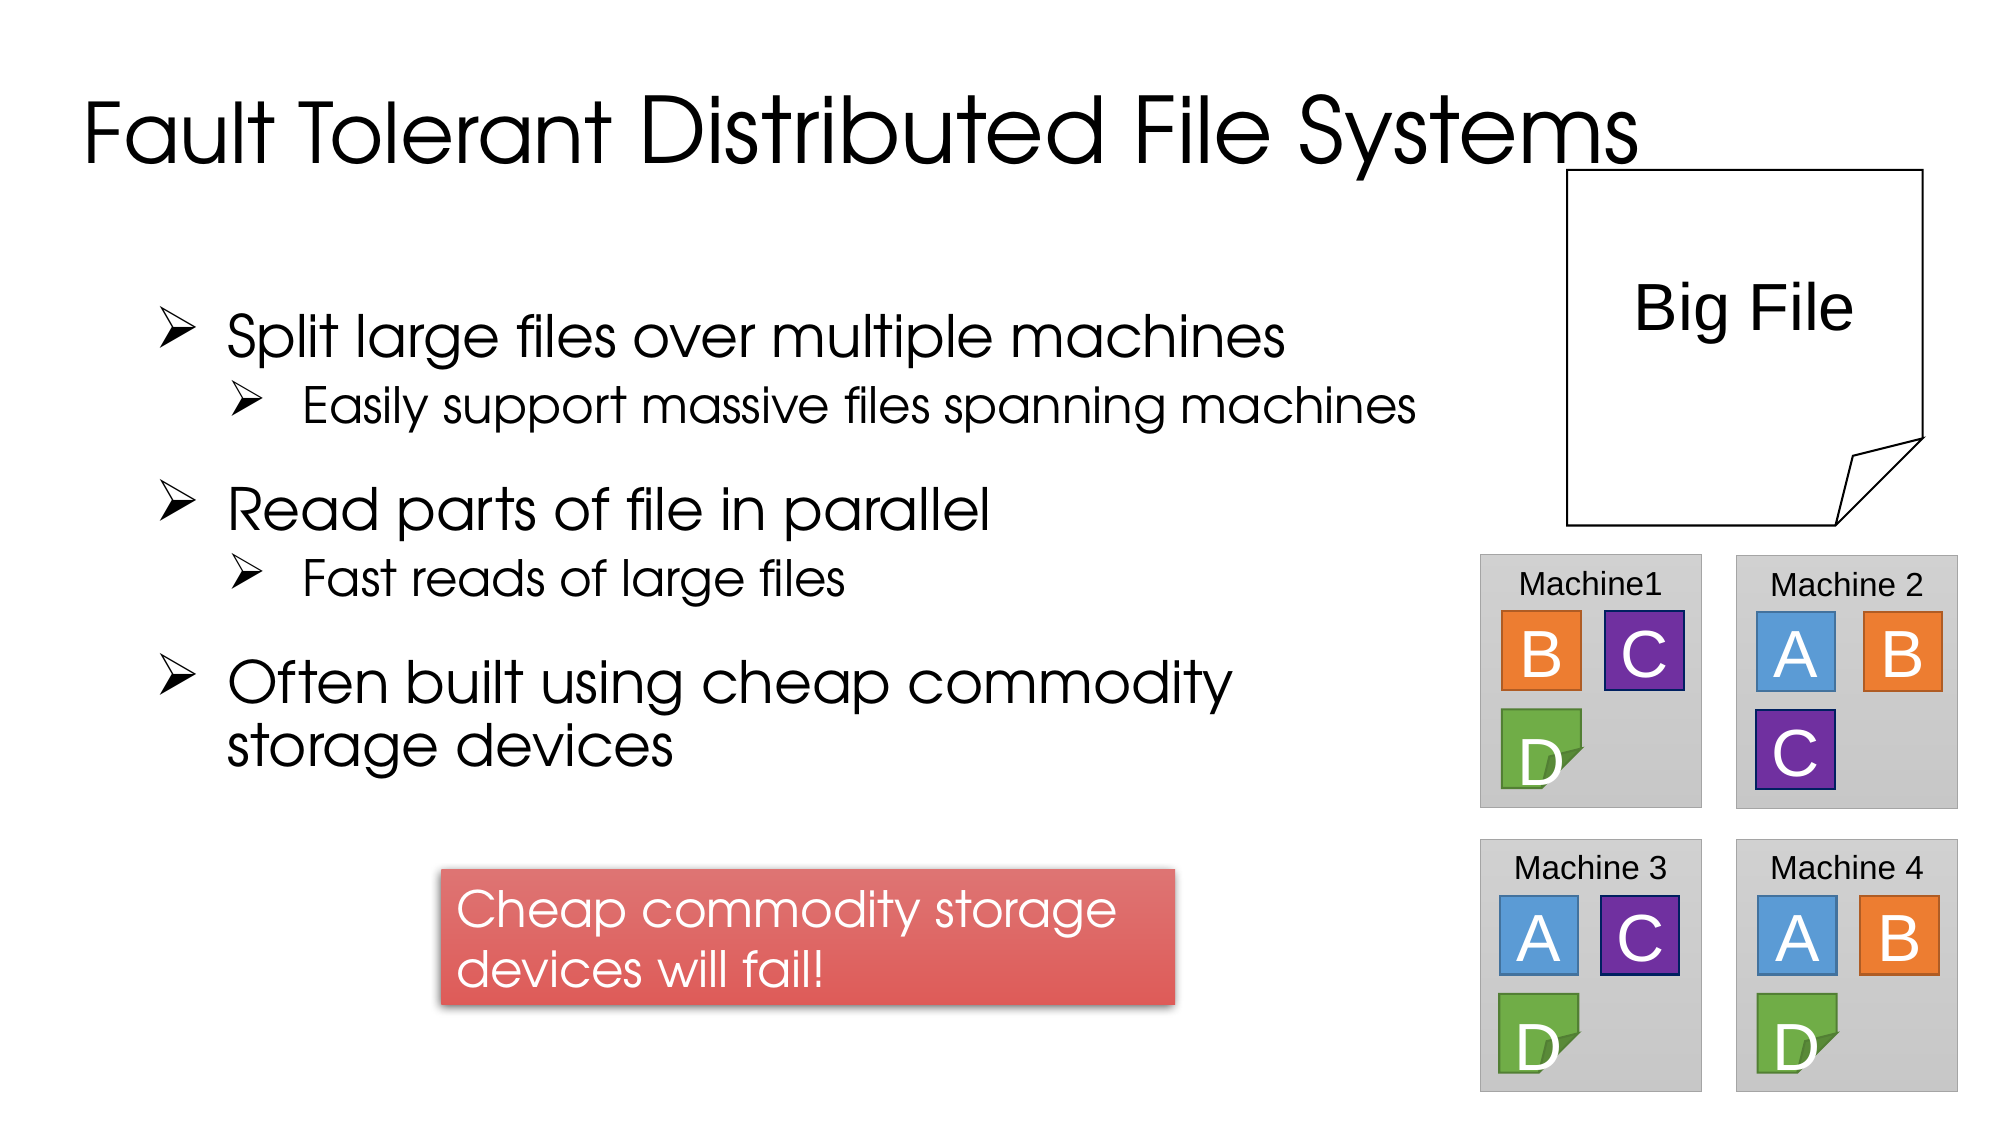

# Fault Tolerant Distributed File Systems
Big File
Split large files over multiple machines
Easily support massive files spanning machines
Read parts of file in parallel
Fast reads of large files
Often built using cheap commodity
storage devices

Machine1
Machine 2
B
C
A
B
D
C
Machine 3
Machine 4
Cheap commodity storage devices will fail!
A
C
A
B
D
D
[Ghemawat et al., SOSP’03]